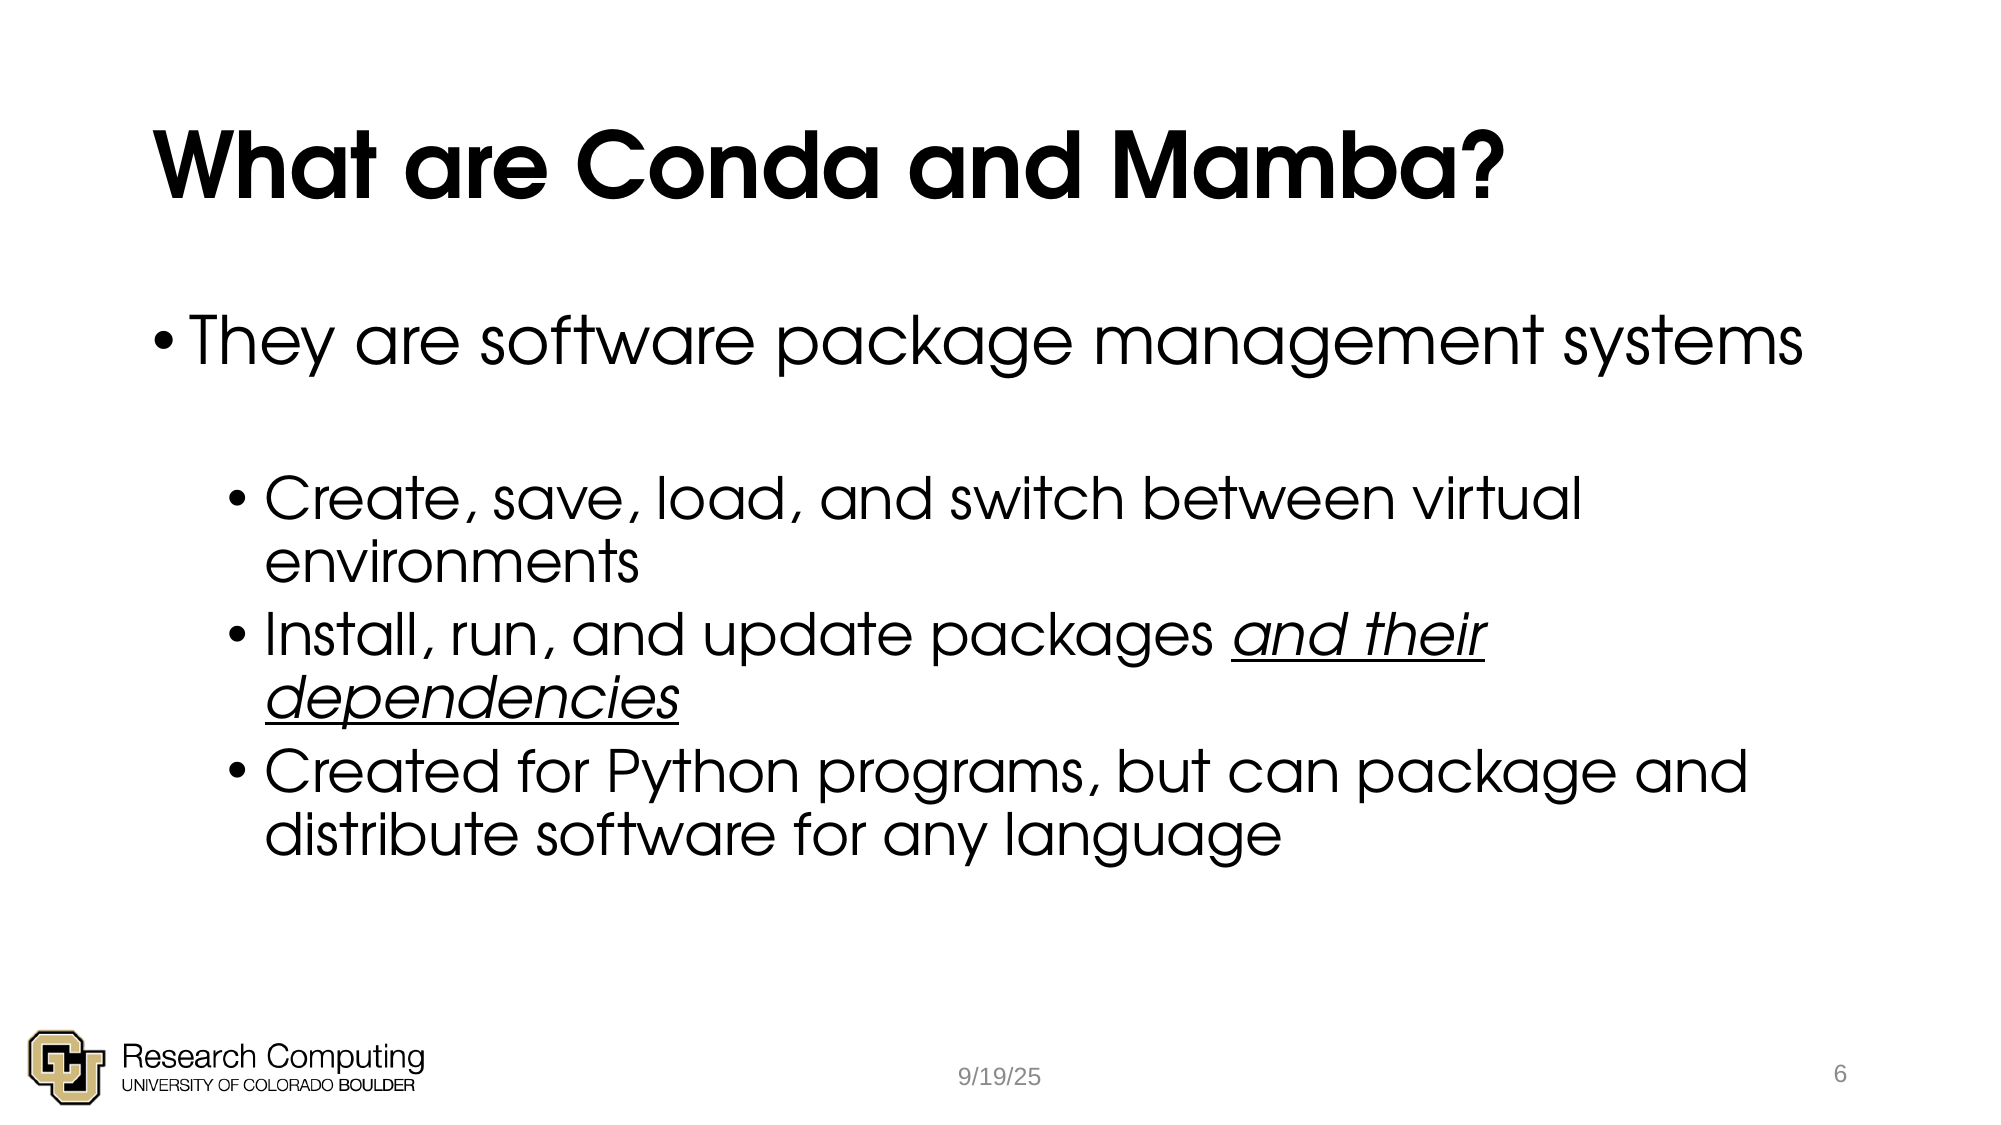

# What are Conda and Mamba?
They are software package management systems
Create, save, load, and switch between virtual environments
Install, run, and update packages and their dependencies
Created for Python programs, but can package and distribute software for any language

6
9/19/25